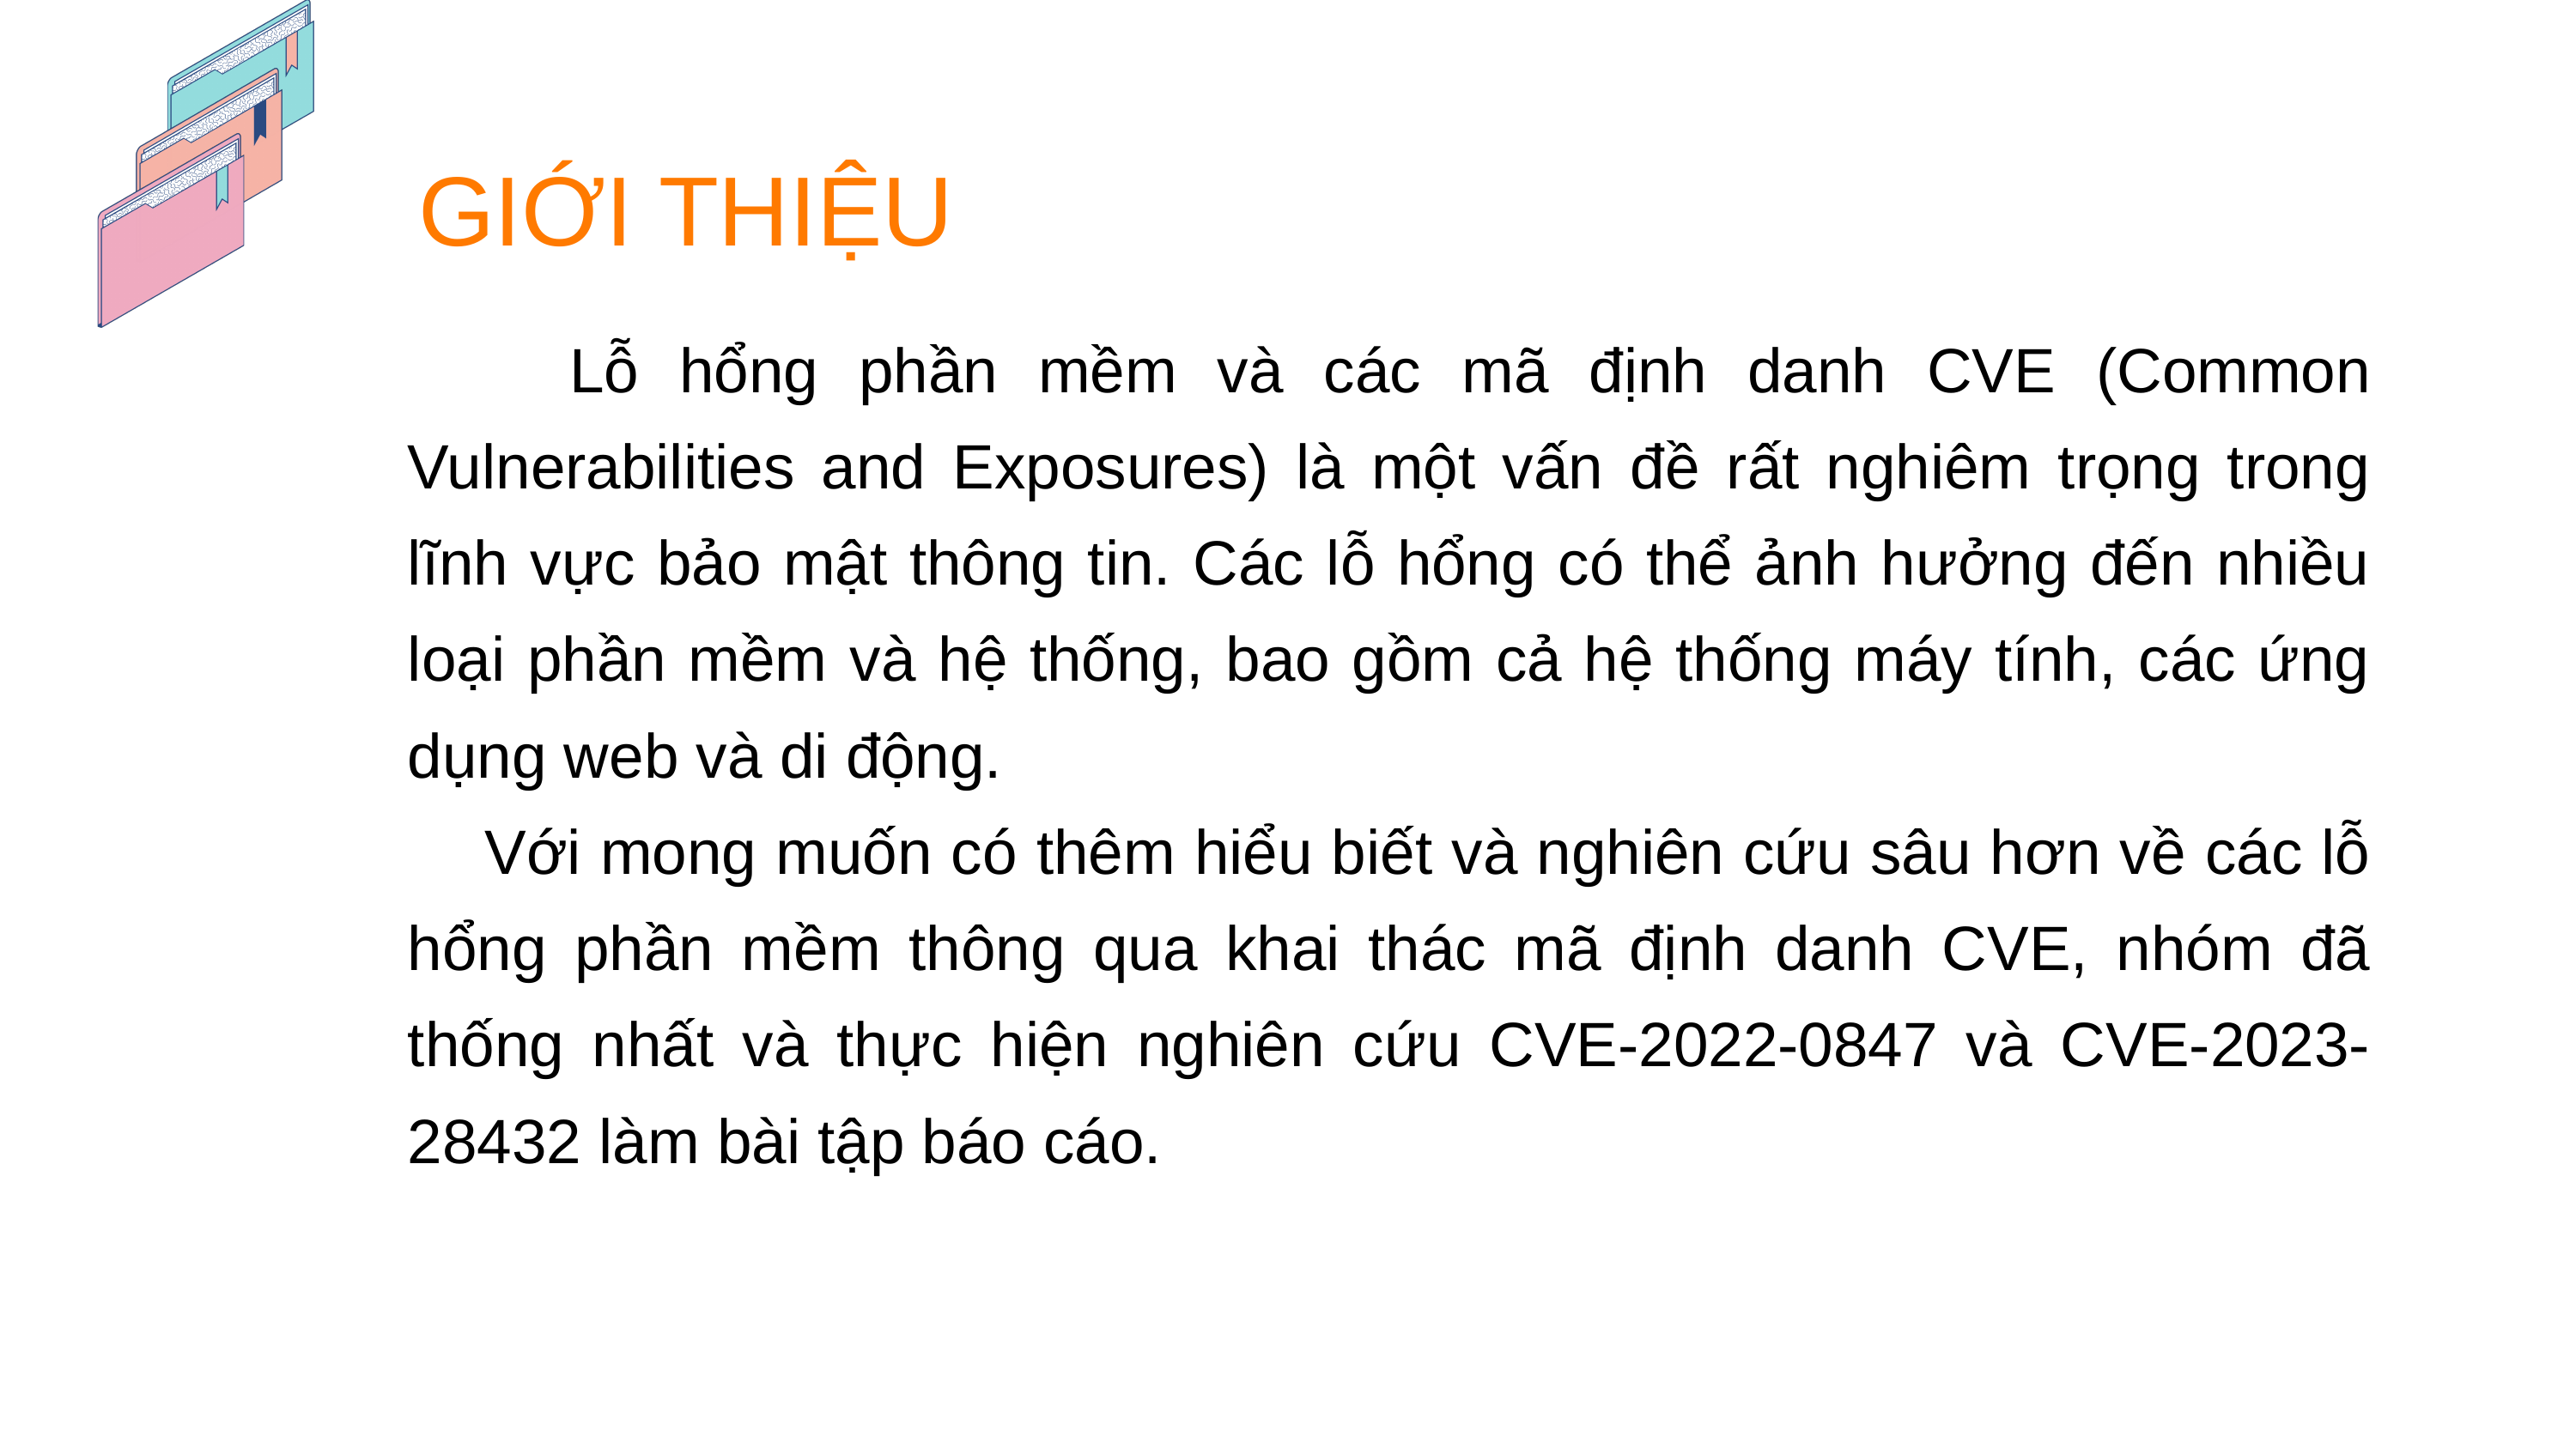

GIỚI THIỆU

    Lỗ hổng phần mềm và các mã định danh CVE (Common Vulnerabilities and Exposures) là một vấn đề rất nghiêm trọng trong lĩnh vực bảo mật thông tin. Các lỗ hổng có thể ảnh hưởng đến nhiều loại phần mềm và hệ thống, bao gồm cả hệ thống máy tính, các ứng dụng web và di động.
    Với mong muốn có thêm hiểu biết và nghiên cứu sâu hơn về các lỗ hổng phần mềm thông qua khai thác mã định danh CVE, nhóm đã thống nhất và thực hiện nghiên cứu CVE-2022-0847 và CVE-2023-28432 làm bài tập báo cáo.